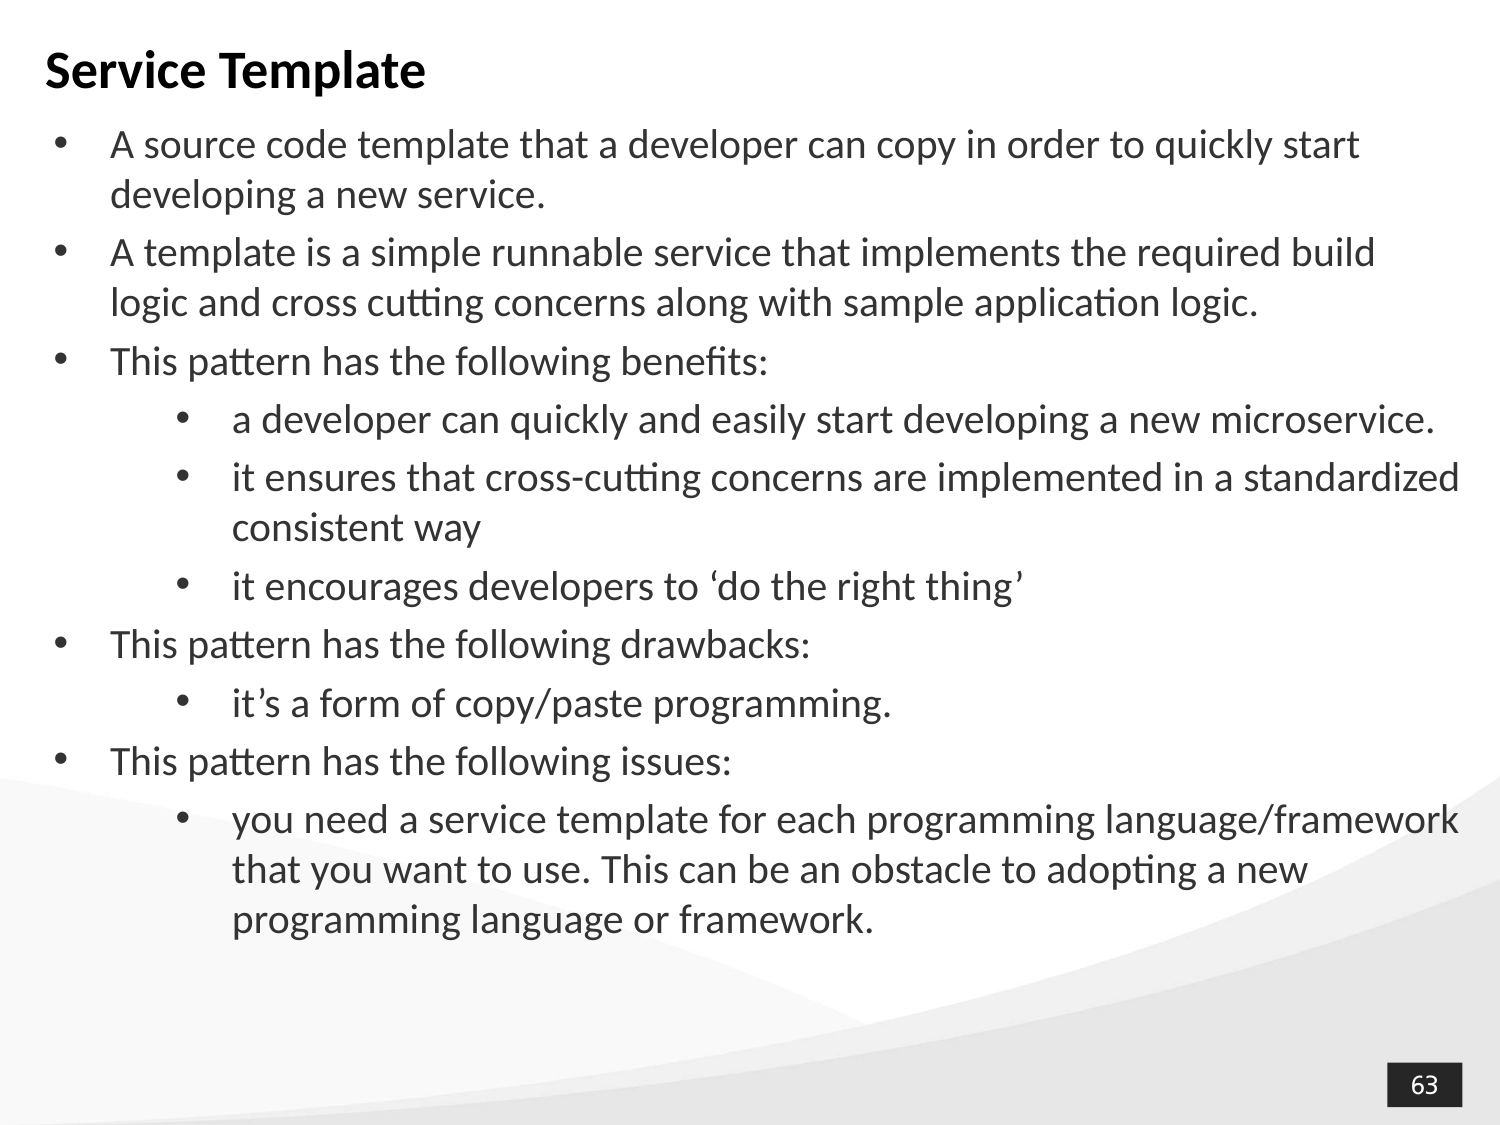

# Service Template
A source code template that a developer can copy in order to quickly start developing a new service.
A template is a simple runnable service that implements the required build logic and cross cutting concerns along with sample application logic.
This pattern has the following benefits:
a developer can quickly and easily start developing a new microservice.
it ensures that cross-cutting concerns are implemented in a standardized consistent way
it encourages developers to ‘do the right thing’
This pattern has the following drawbacks:
it’s a form of copy/paste programming.
This pattern has the following issues:
you need a service template for each programming language/framework that you want to use. This can be an obstacle to adopting a new programming language or framework.